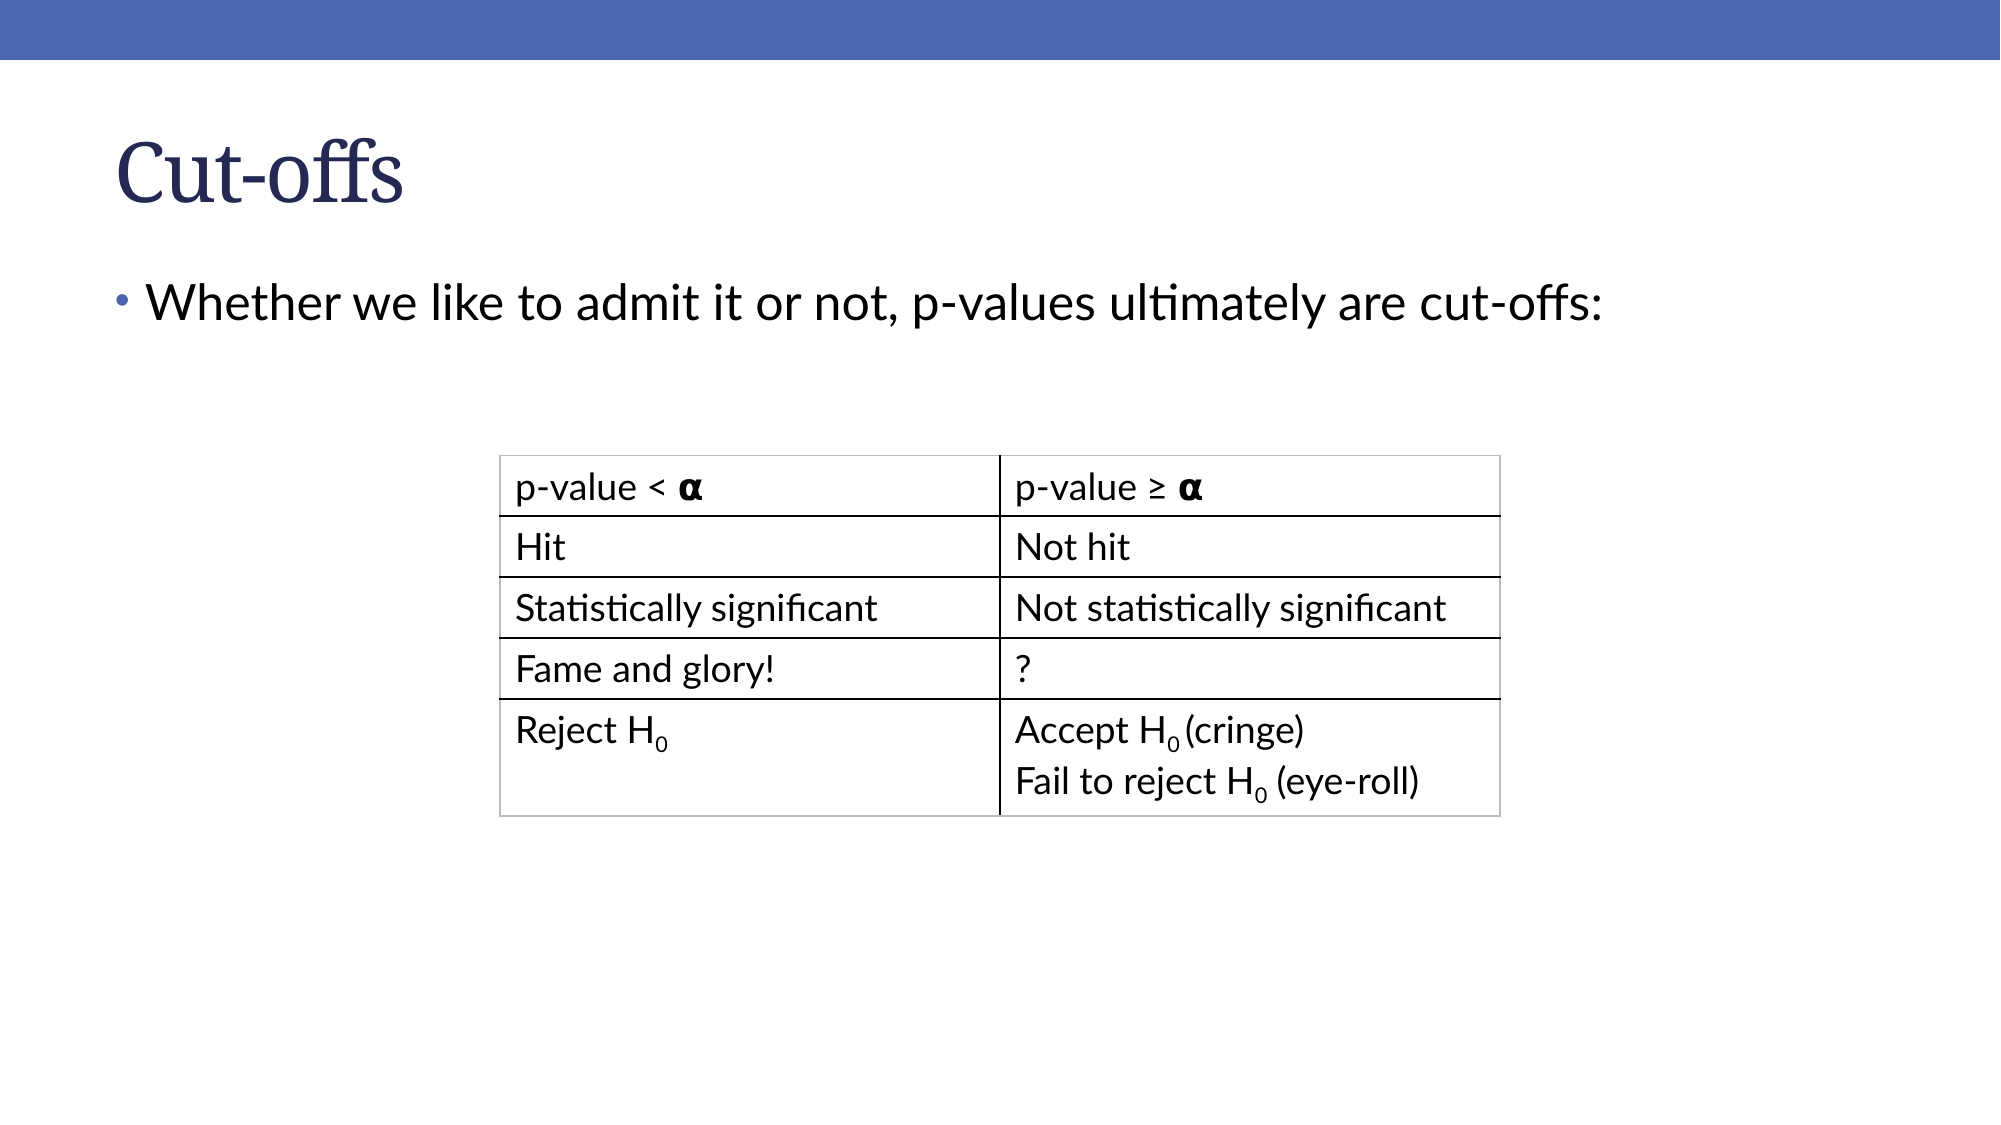

# Cut-offs
Whether we like to admit it or not, p-values ultimately are cut-offs:
| p-value < 𝝰 | p-value ≥ 𝝰 |
| --- | --- |
| Hit | Not hit |
| Statistically significant | Not statistically significant |
| Fame and glory! | ? |
| Reject H0 | Accept H0 (cringe) Fail to reject H0 (eye-roll) |